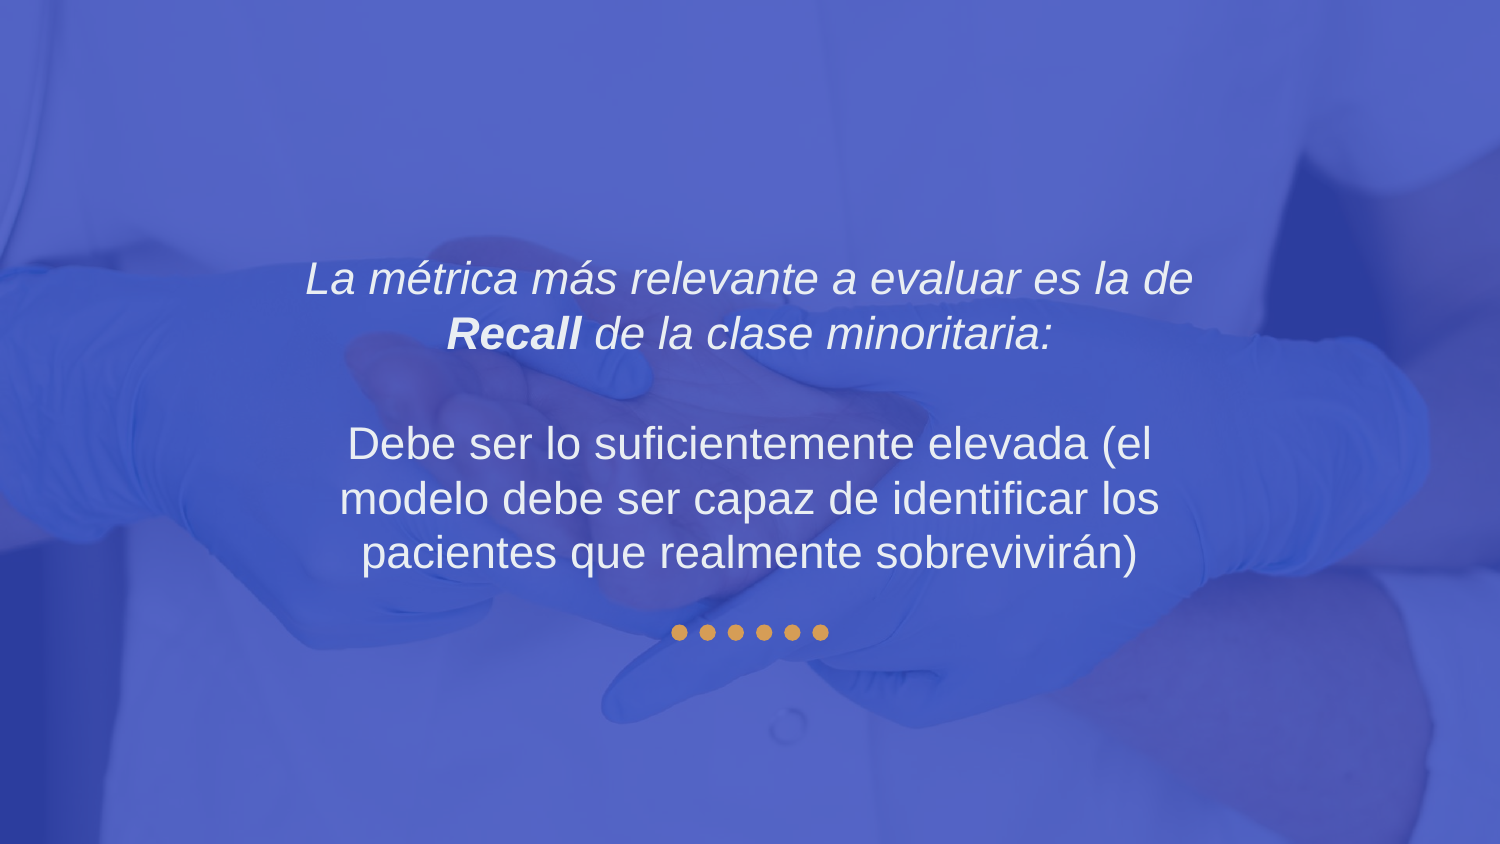

La métrica más relevante a evaluar es la de Recall de la clase minoritaria:

Debe ser lo suficientemente elevada (el modelo debe ser capaz de identificar los pacientes que realmente sobrevivirán)